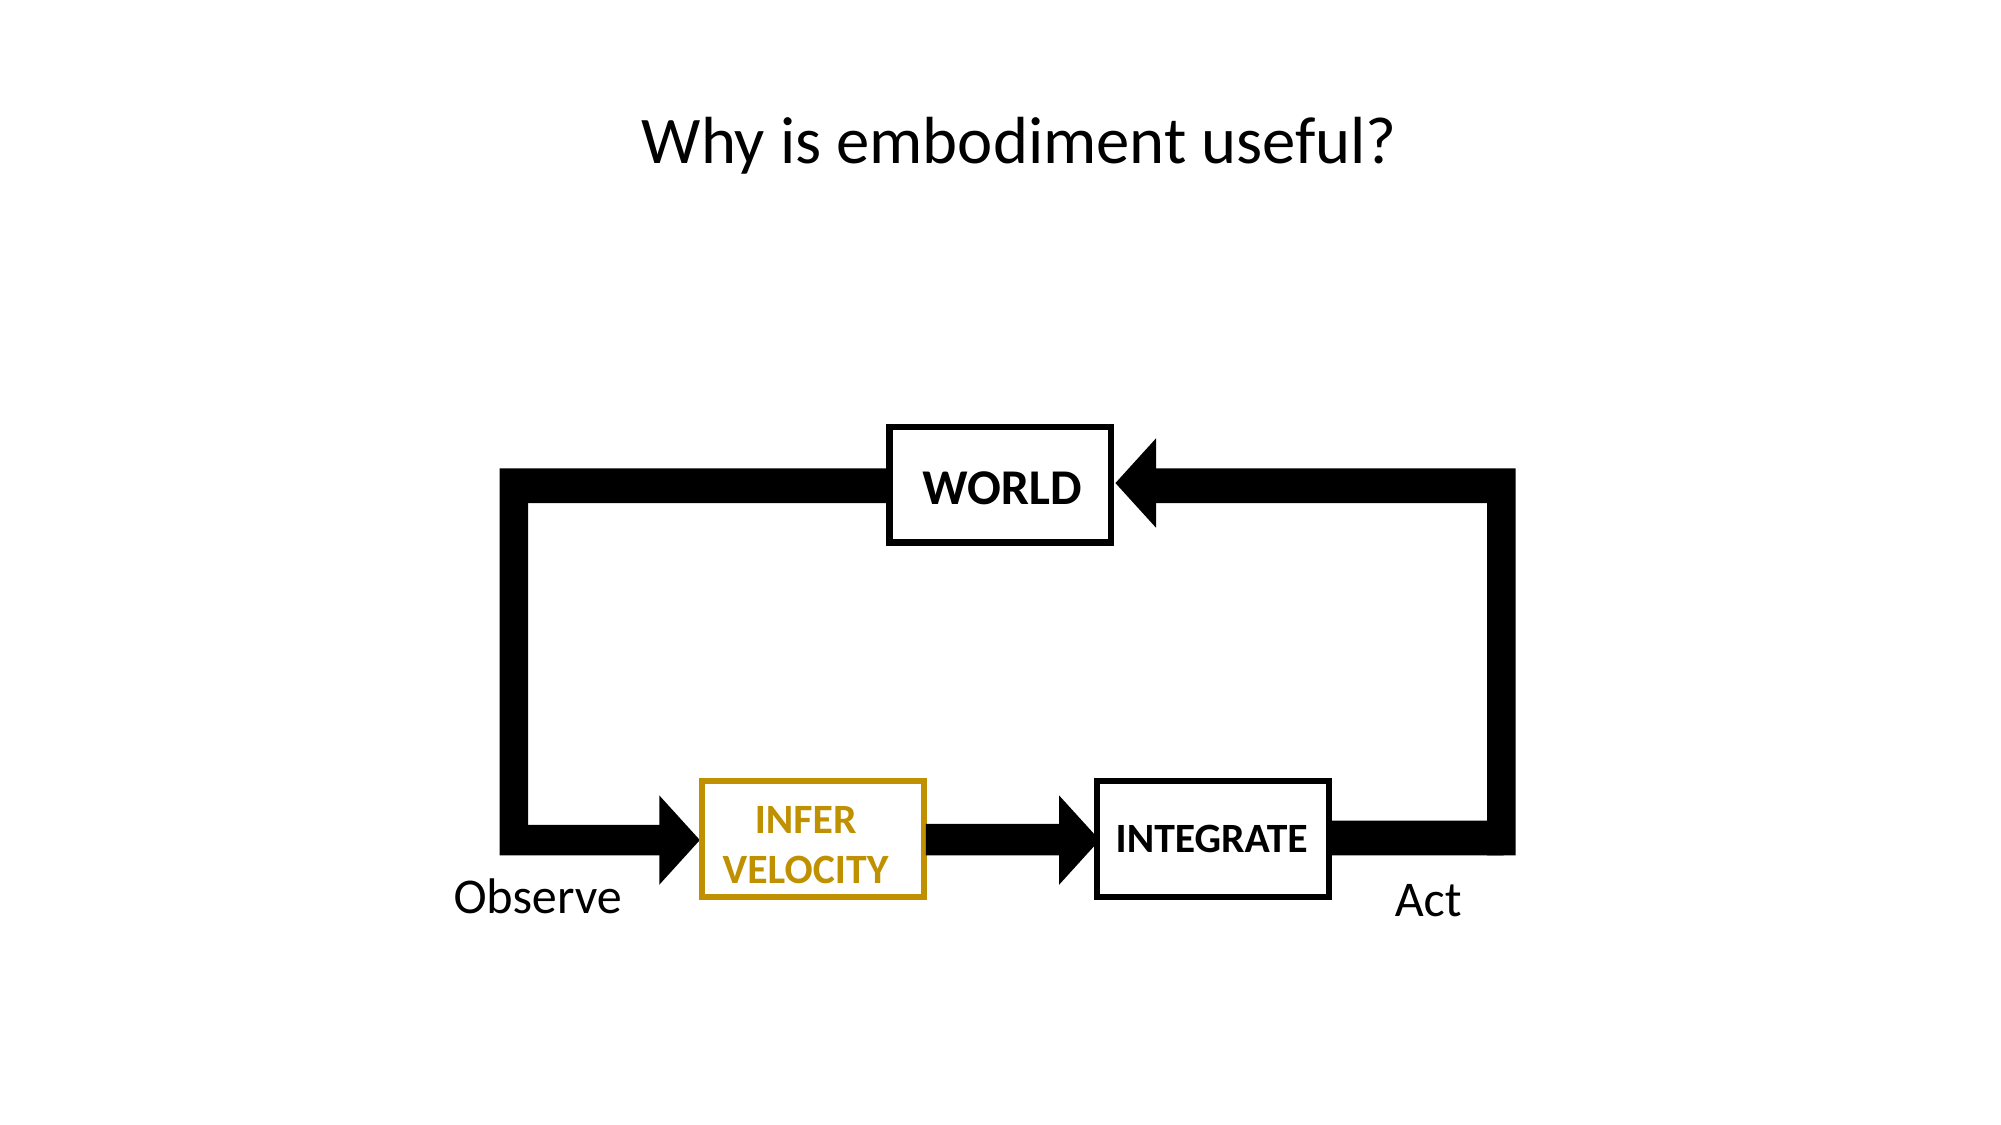

Why is embodiment useful?

WORLD

INFER
VELOCITY
INTEGRATE

Observe
Act